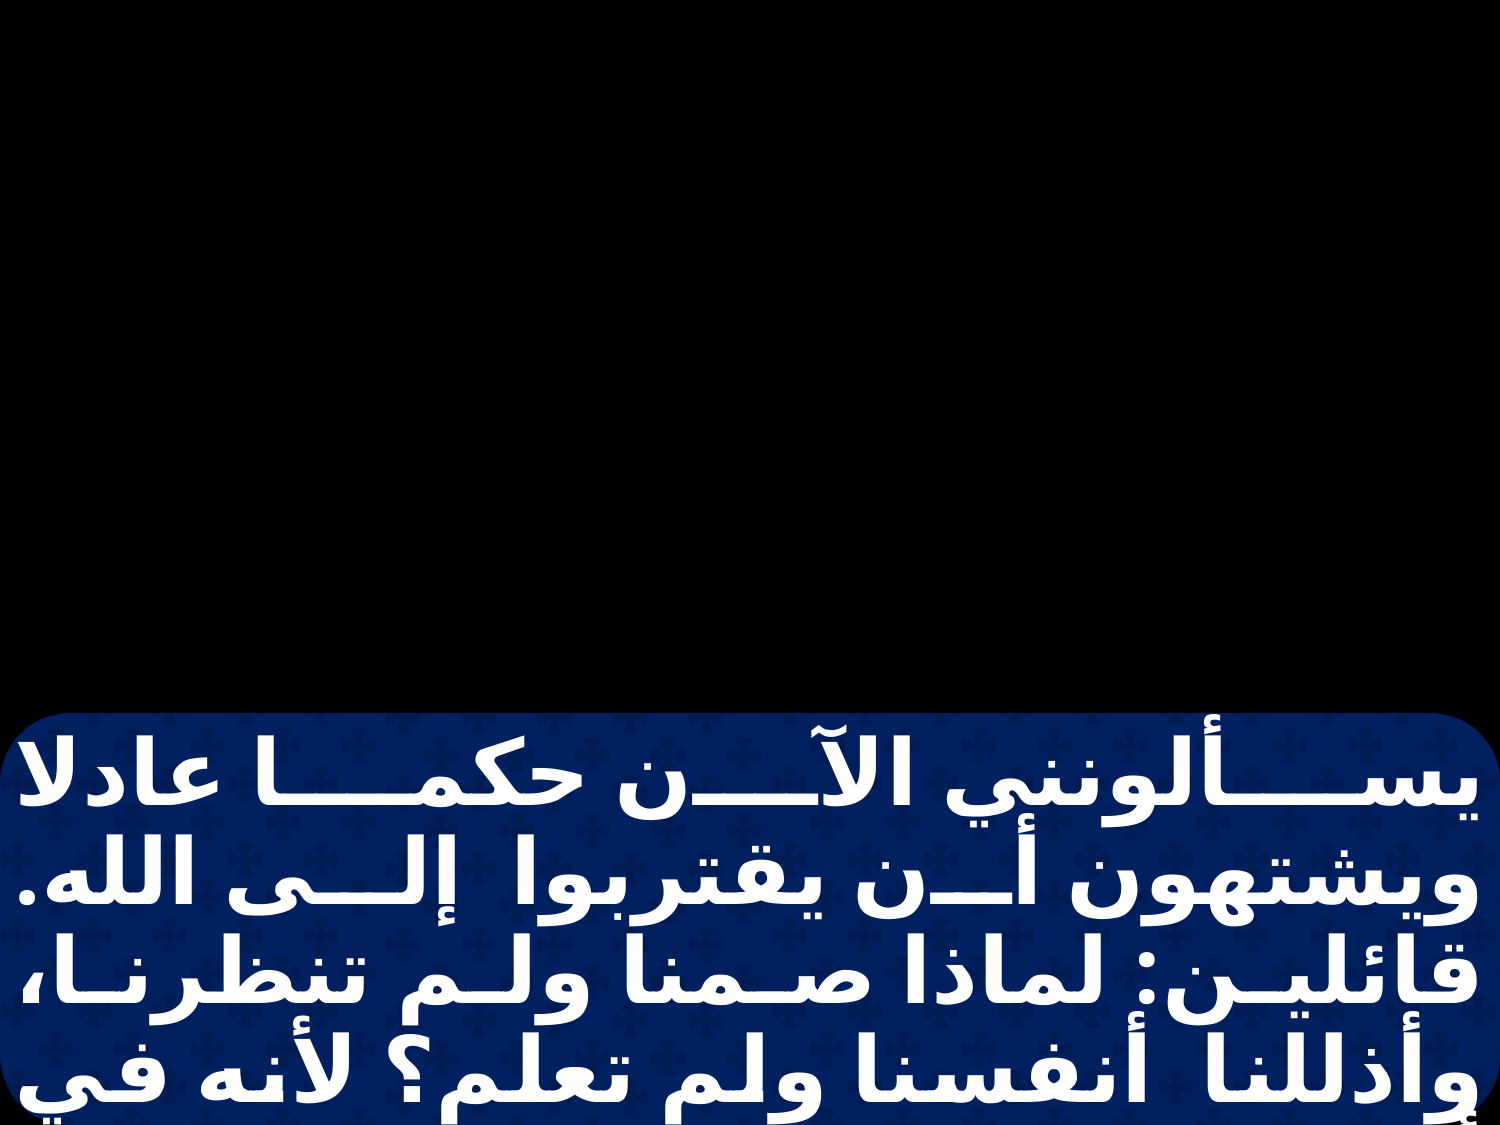

يسألونني الآن حكما عادلا ويشتهون أن يقتربوا  إلى الله. قائلين: لماذا صمنا ولم تنظرنا، وأذللنا  أنفسنا ولم تعلم؟ لأنه في أيام صومكم تجدون  مسرتكم، وتثقلون على من هم تحت سلطانكم.